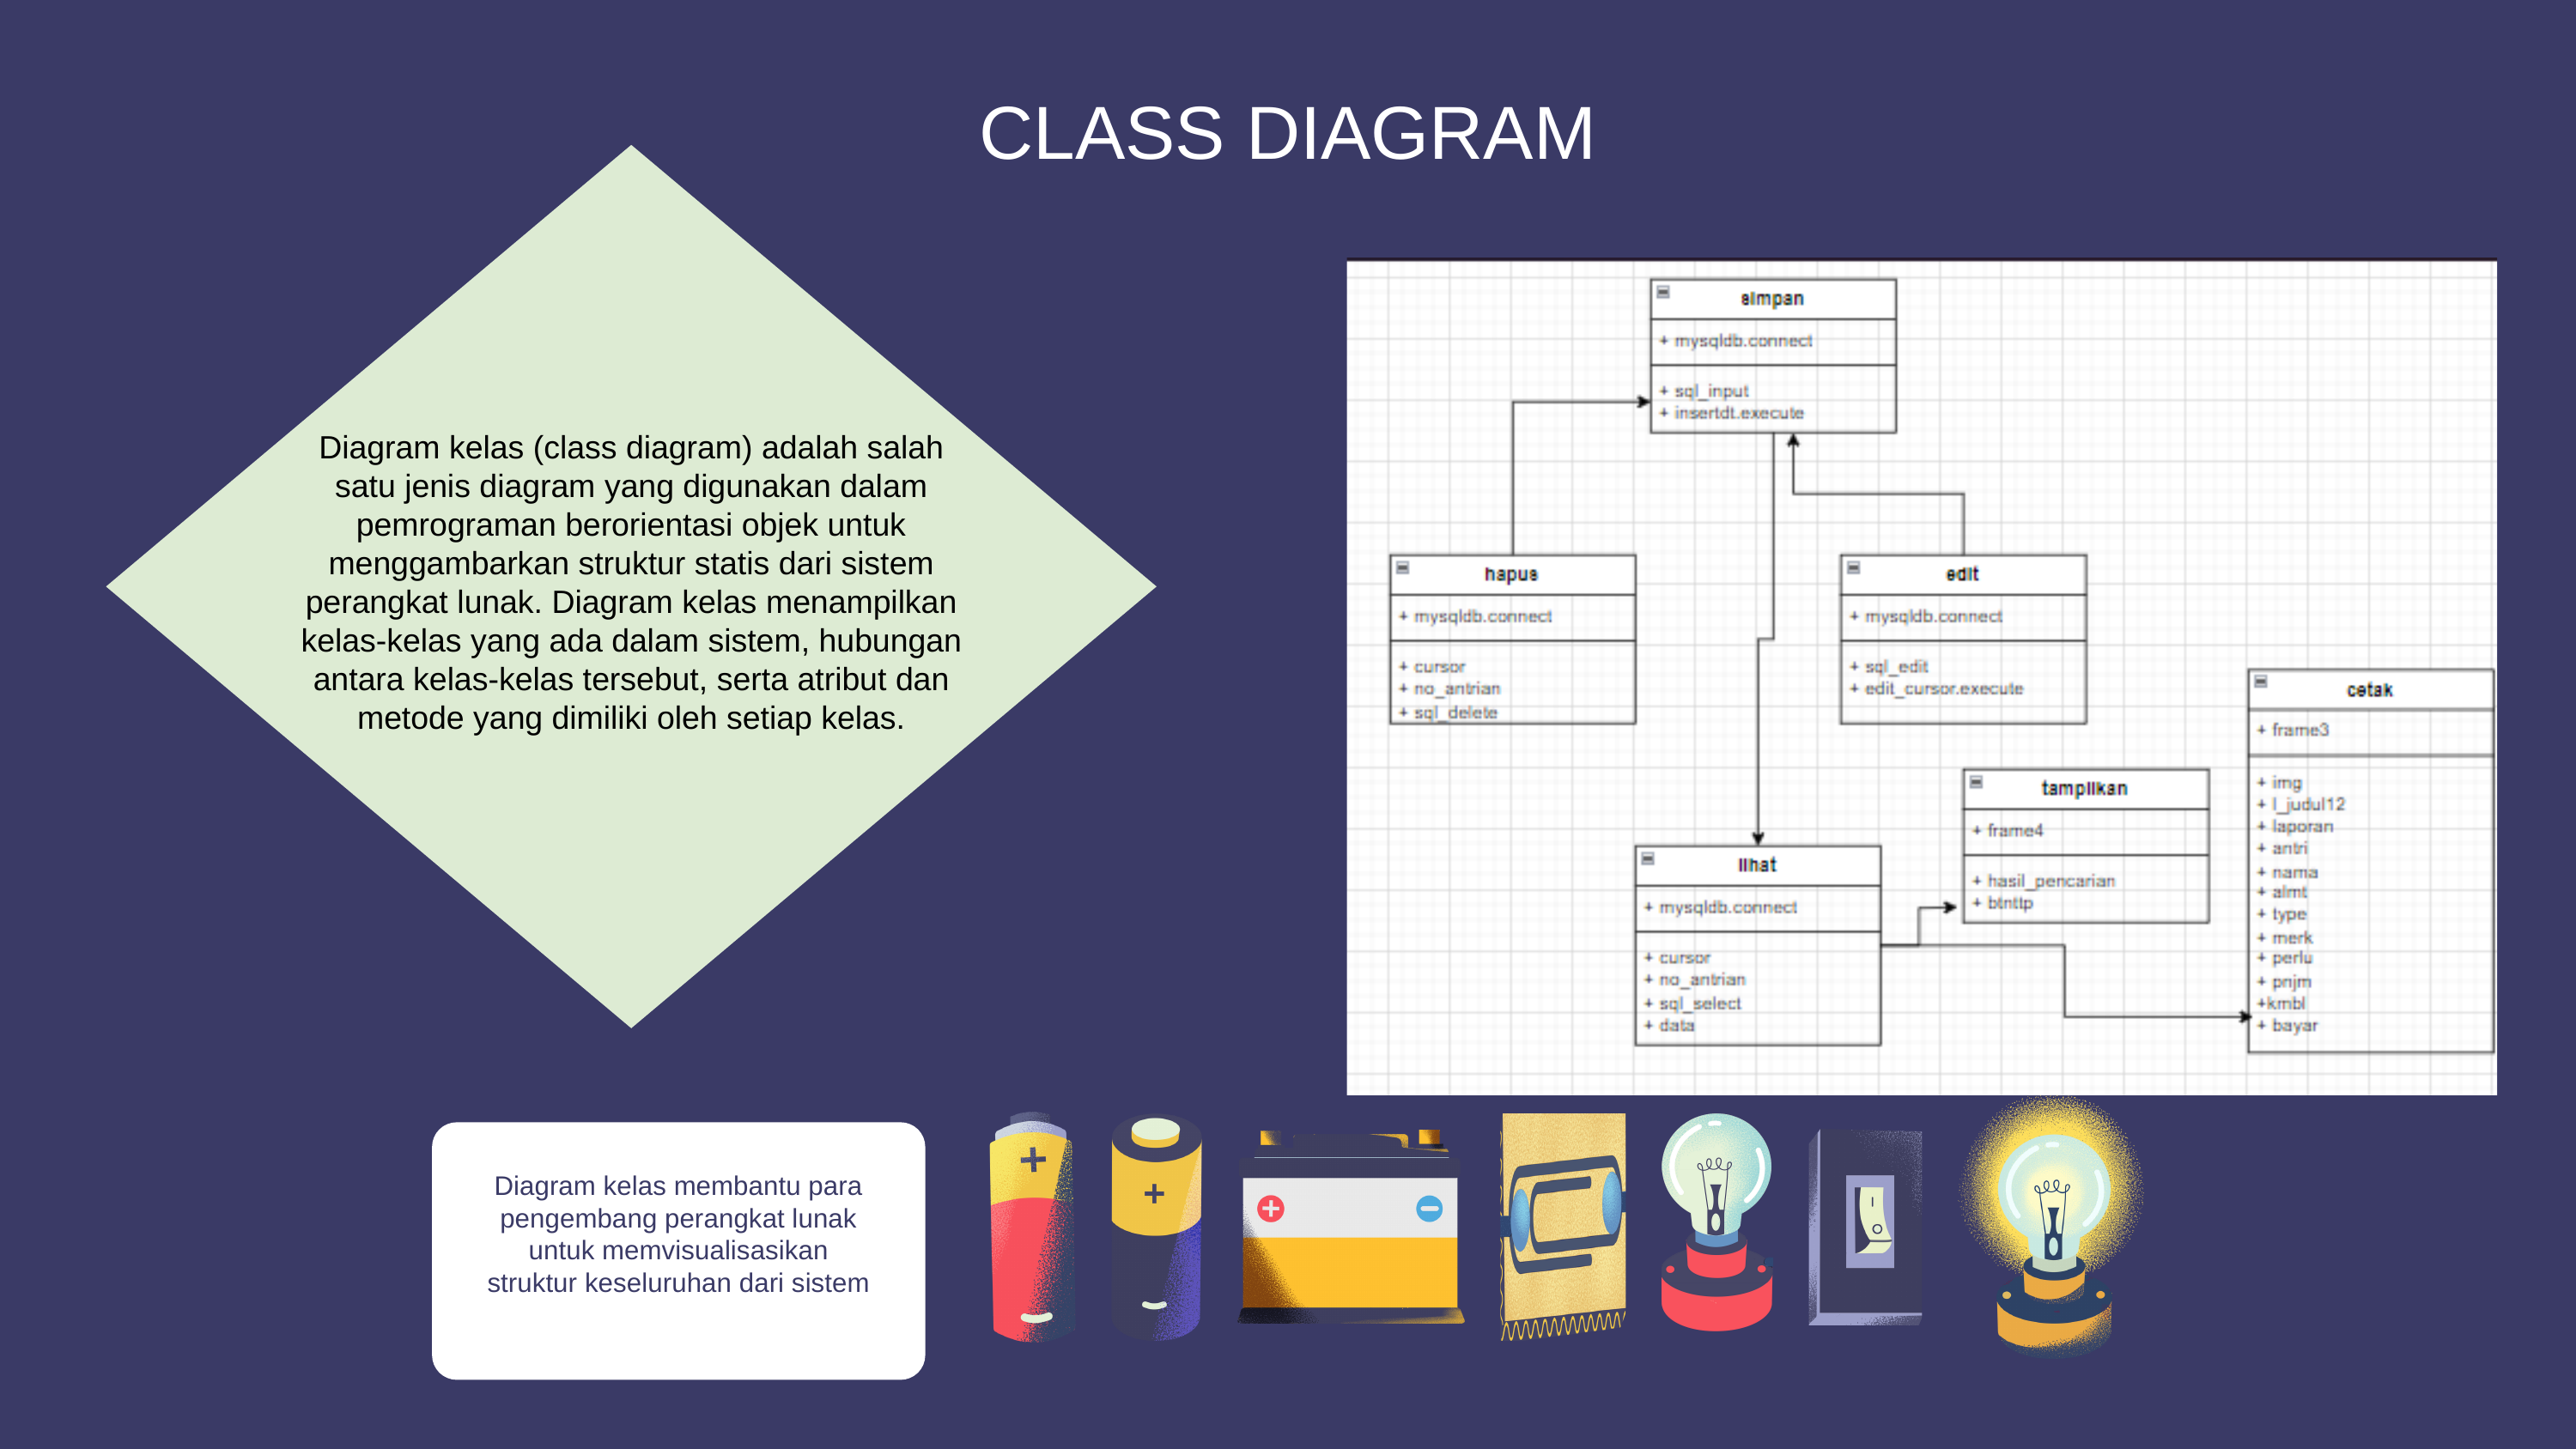

CLASS DIAGRAM

Diagram kelas (class diagram) adalah salah satu jenis diagram yang digunakan dalam pemrograman berorientasi objek untuk menggambarkan struktur statis dari sistem perangkat lunak. Diagram kelas menampilkan kelas-kelas yang ada dalam sistem, hubungan antara kelas-kelas tersebut, serta atribut dan metode yang dimiliki oleh setiap kelas.

Diagram kelas membantu para pengembang perangkat lunak untuk memvisualisasikan struktur keseluruhan dari sistem